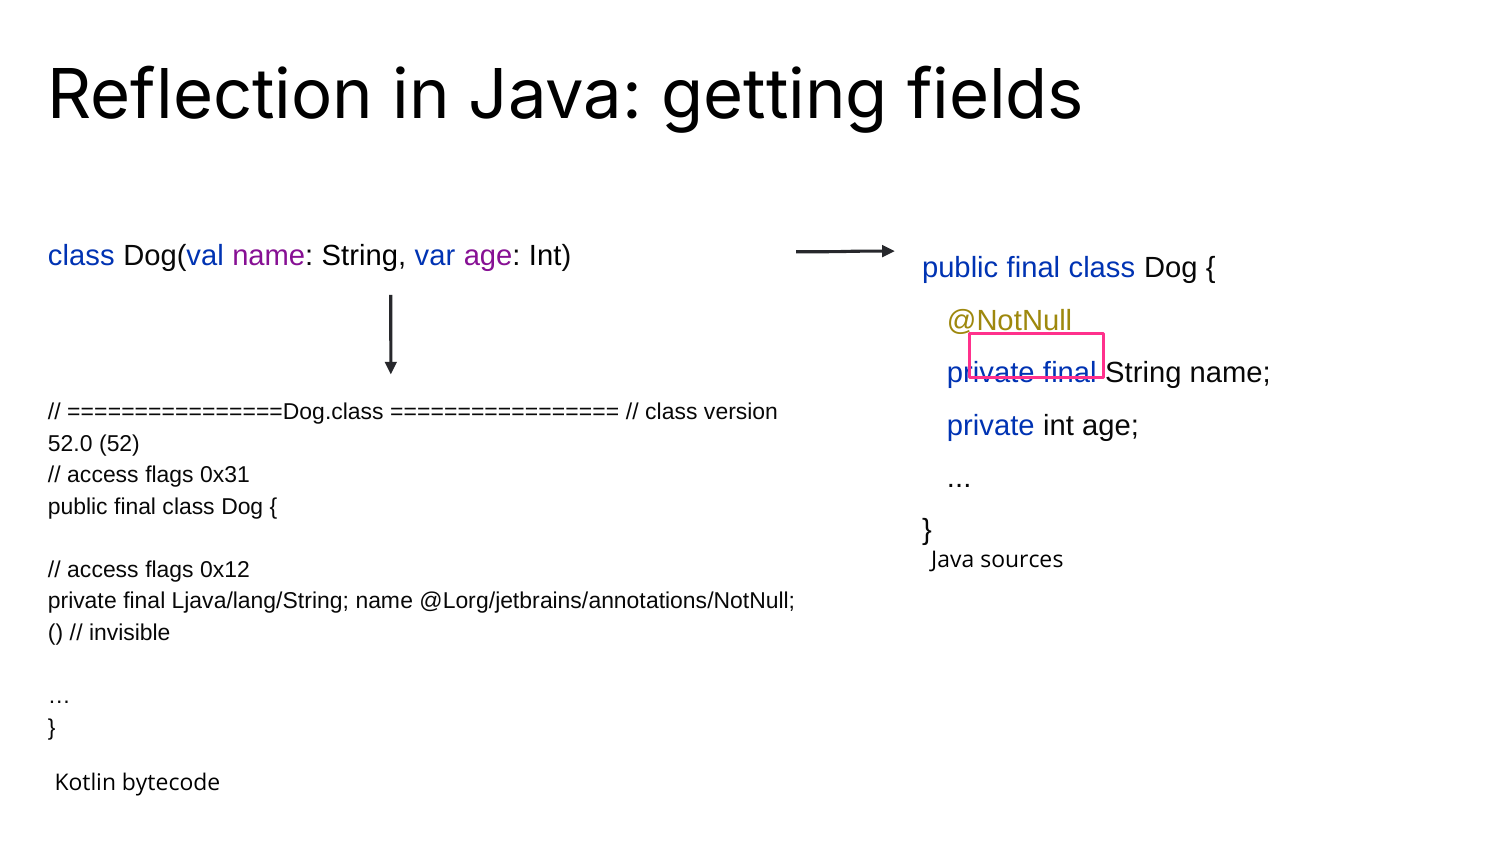

# Reflection in Java: getting fields
class Dog(val name: String, var age: Int)
public final class Dog {
   @NotNull
   private final String name;
   private int age;
   ...
}

// ================Dog.class ================= // class version 52.0 (52)
// access flags 0x31
public final class Dog {

// access flags 0x12
private final Ljava/lang/String; name @Lorg/jetbrains/annotations/NotNull;() // invisible

…
}
Java sources
Kotlin bytecode